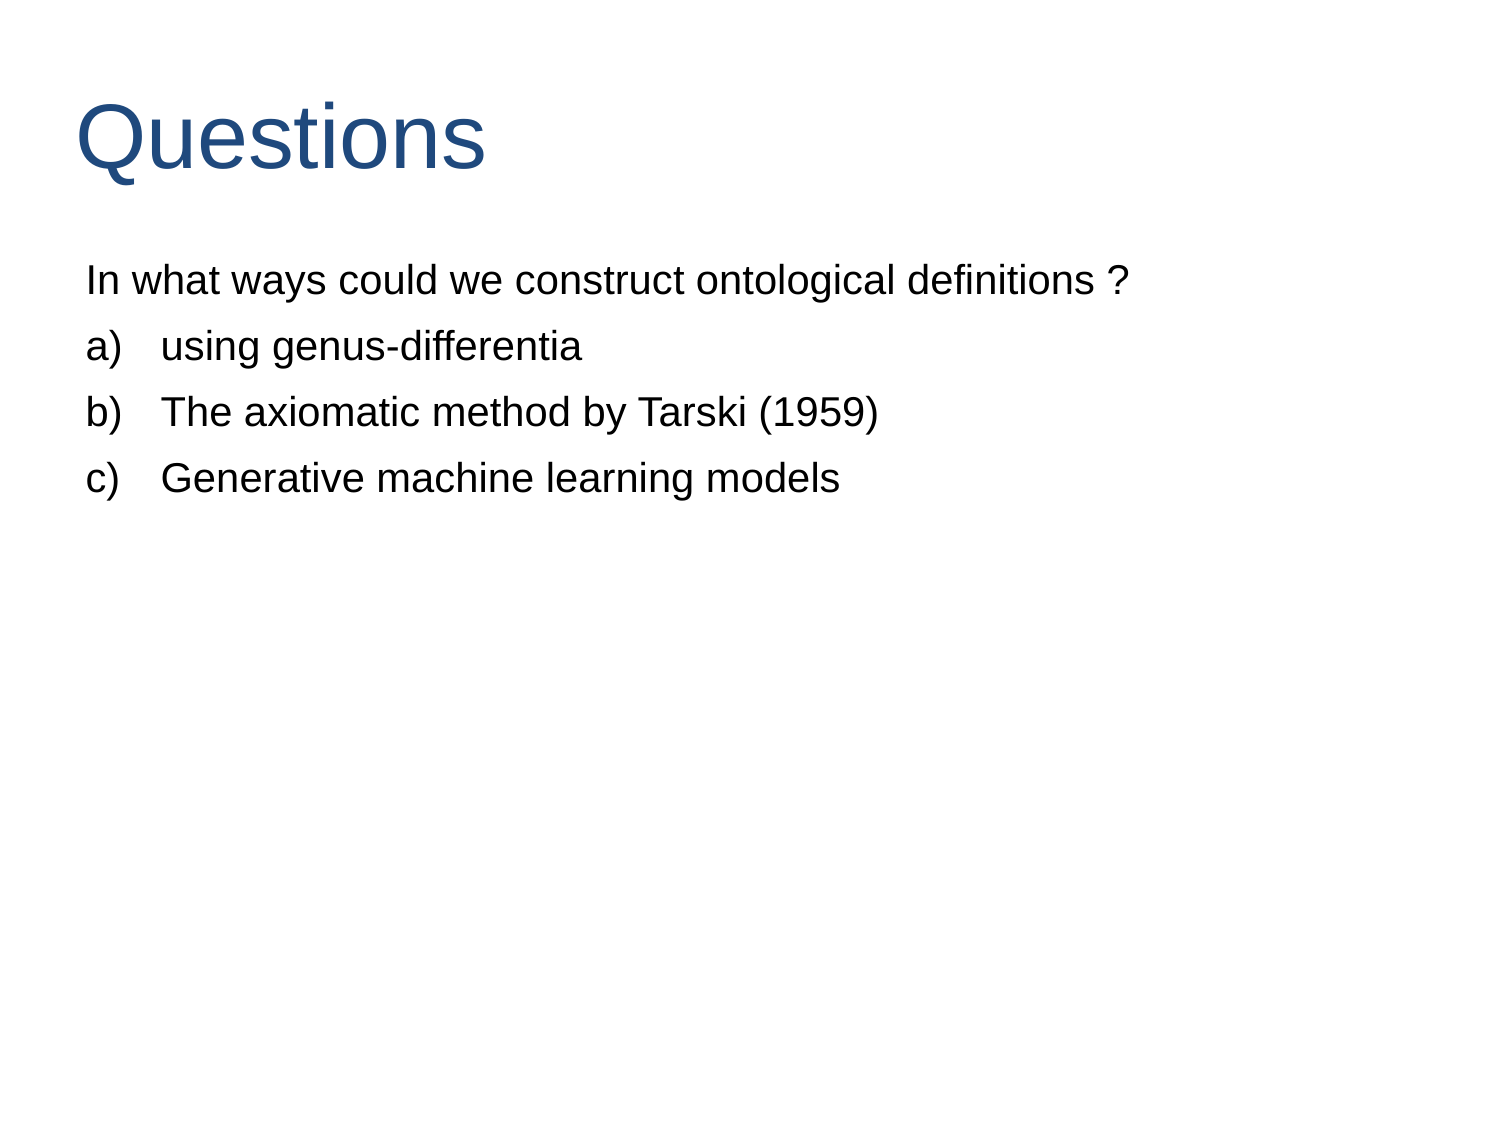

# Questions
In what ways could we construct ontological definitions ?
using genus-differentia
The axiomatic method by Tarski (1959)
Generative machine learning models